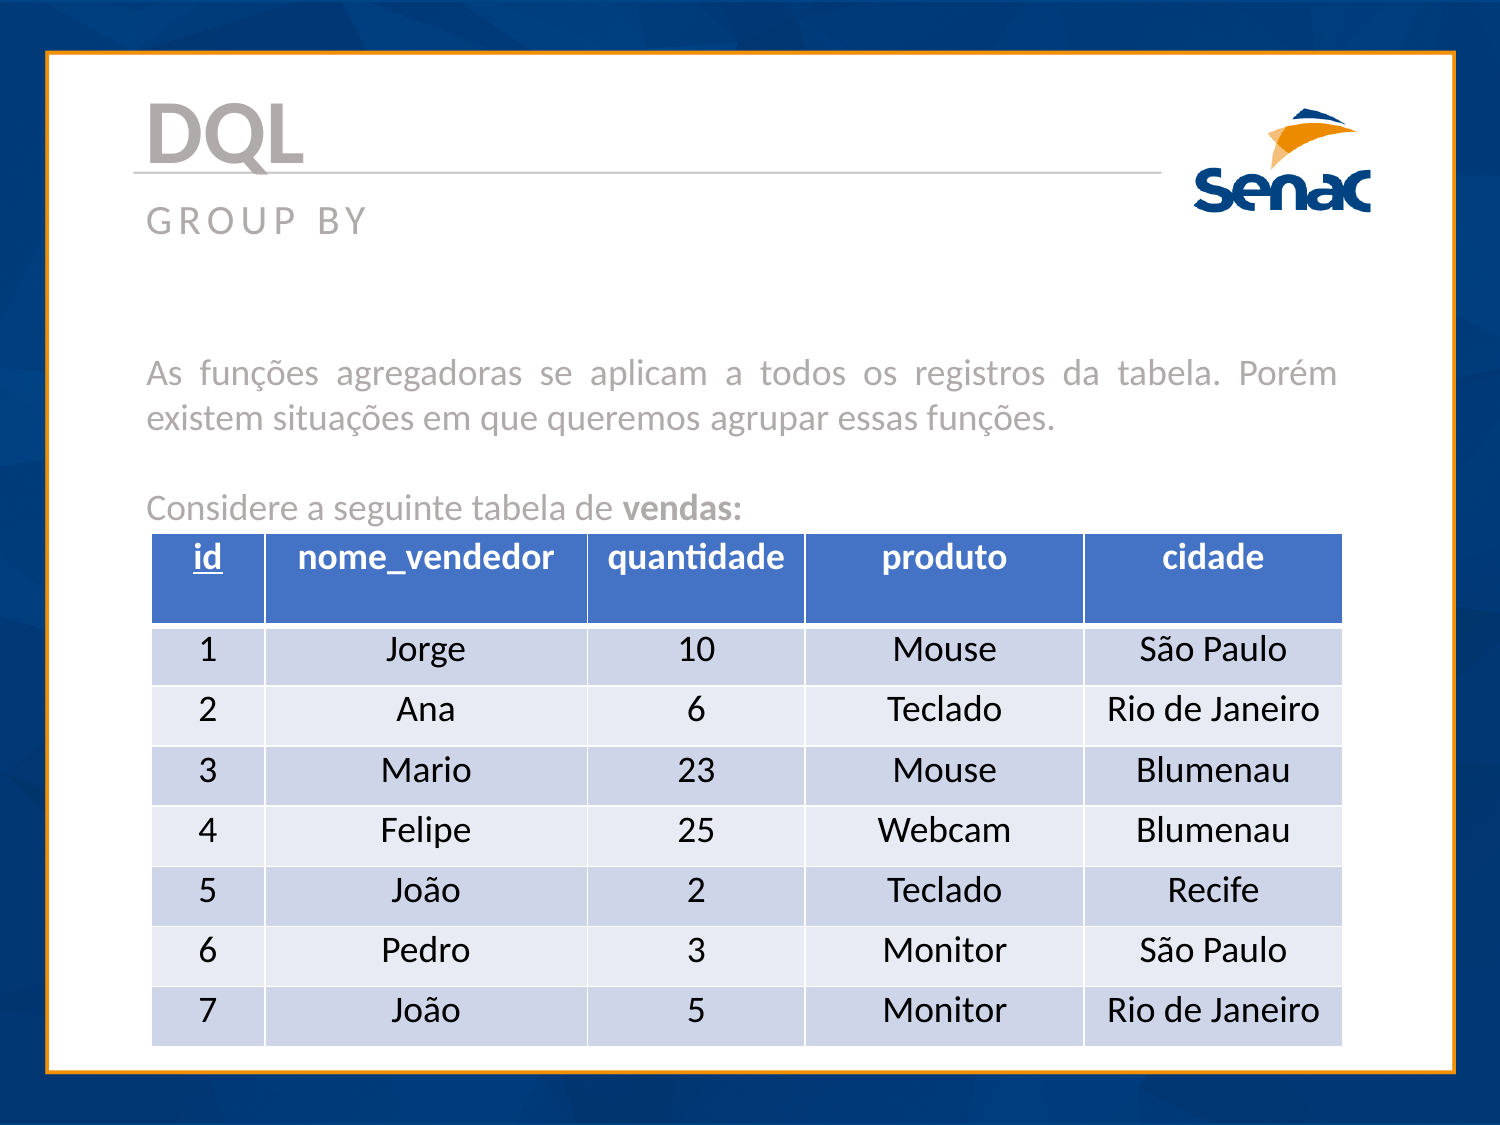

DQL

GROUP BY
As funções agregadoras se aplicam a todos os registros da tabela. Porém existem situações em que queremos agrupar essas funções.

Considere a seguinte tabela de vendas:

| id | nome\_vendedor | quantidade | produto | cidade |
| --- | --- | --- | --- | --- |
| 1 | Jorge | 10 | Mouse | São Paulo |
| 2 | Ana | 6 | Teclado | Rio de Janeiro |
| 3 | Mario | 23 | Mouse | Blumenau |
| 4 | Felipe | 25 | Webcam | Blumenau |
| 5 | João | 2 | Teclado | Recife |
| 6 | Pedro | 3 | Monitor | São Paulo |
| 7 | João | 5 | Monitor | Rio de Janeiro |